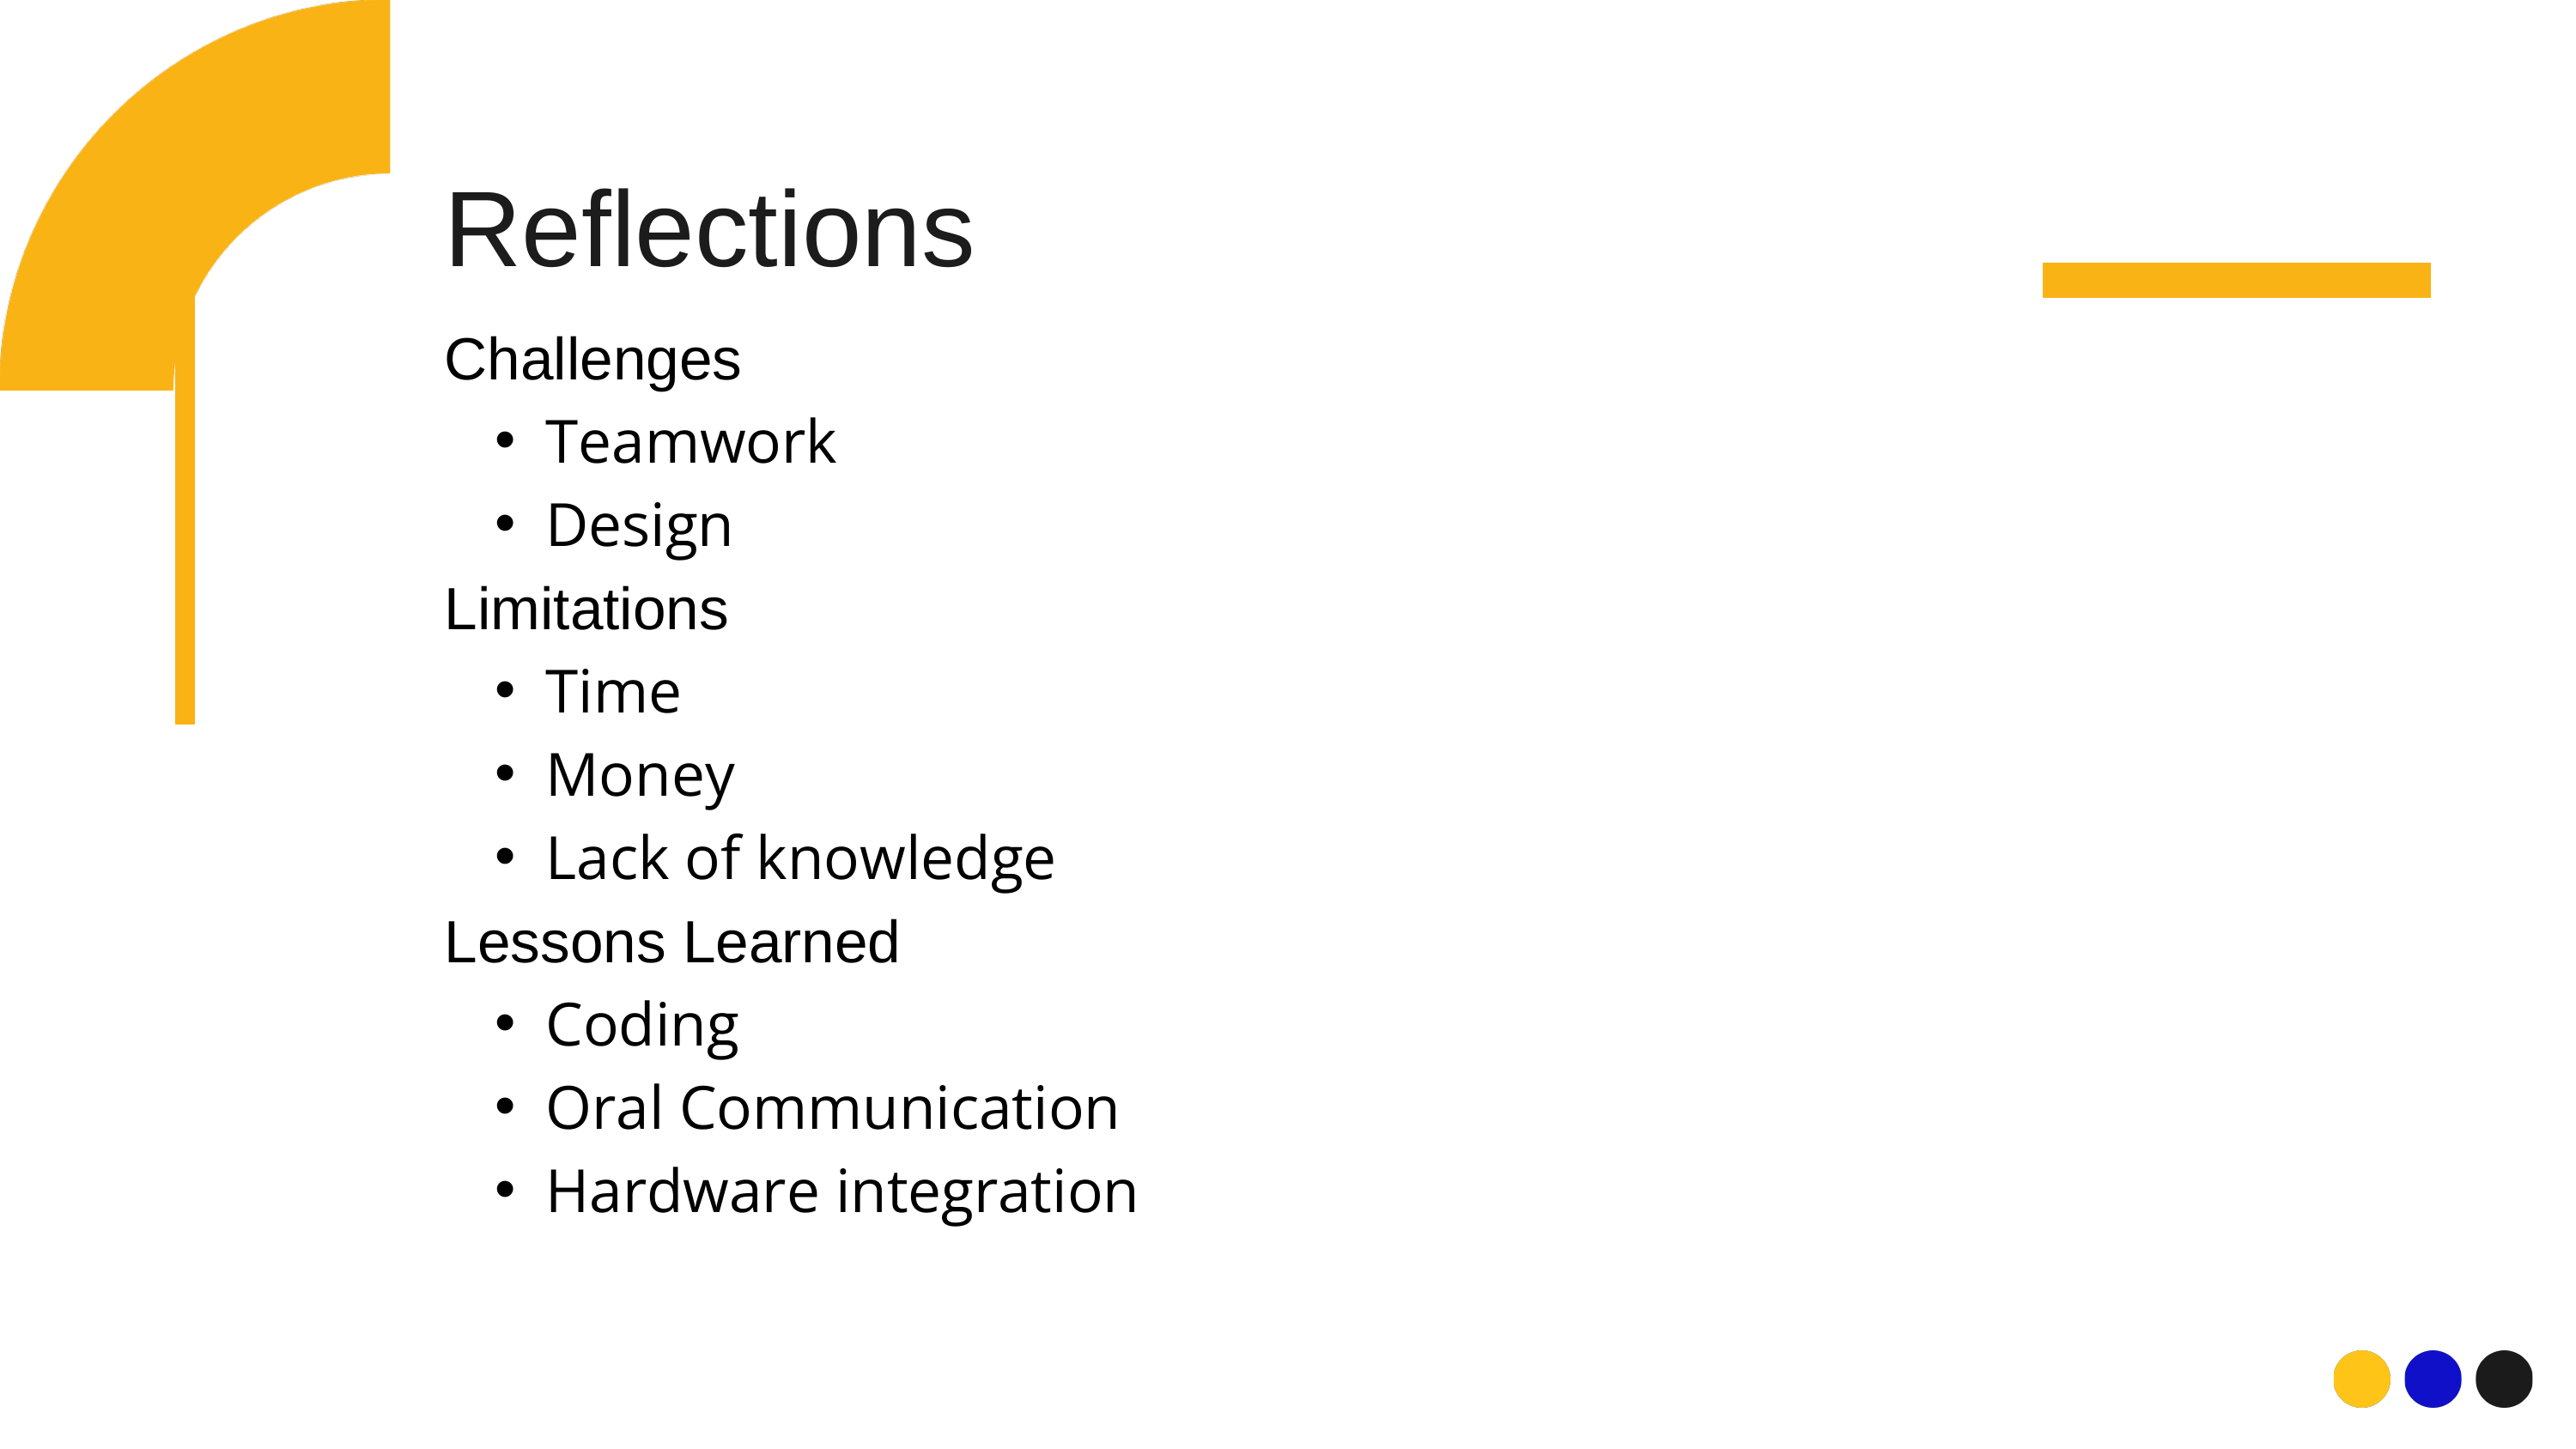

Reflections

Challenges
Teamwork
Design
Limitations
Time
Money
Lack of knowledge
Lessons Learned
Coding
Oral Communication
Hardware integration